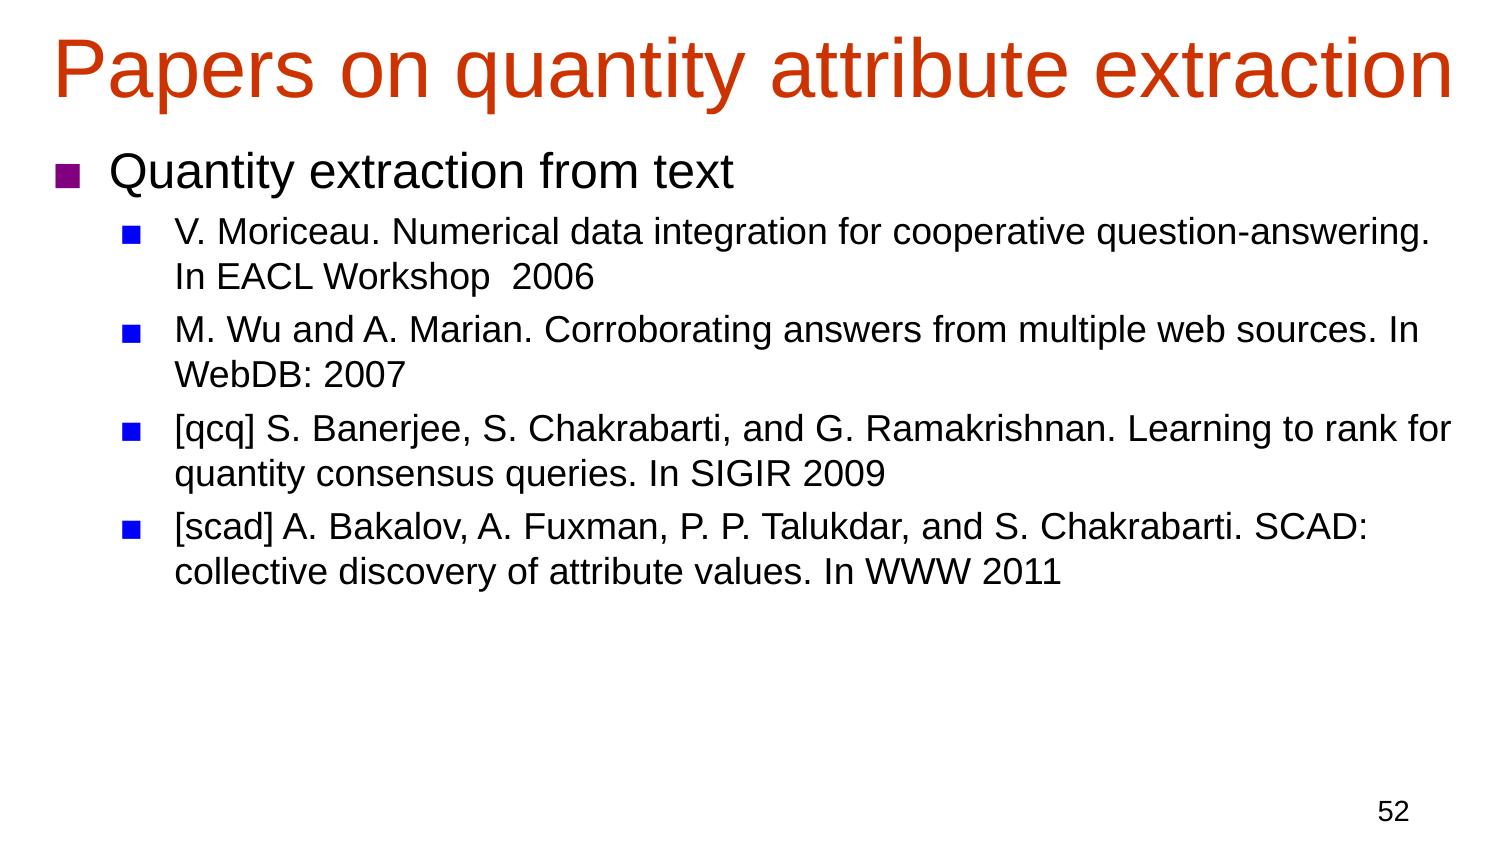

# Papers on quantity attribute extraction
Quantity extraction from text
V. Moriceau. Numerical data integration for cooperative question-answering. In EACL Workshop  2006
M. Wu and A. Marian. Corroborating answers from multiple web sources. In WebDB: 2007
[qcq] S. Banerjee, S. Chakrabarti, and G. Ramakrishnan. Learning to rank for quantity consensus queries. In SIGIR 2009
[scad] A. Bakalov, A. Fuxman, P. P. Talukdar, and S. Chakrabarti. SCAD: collective discovery of attribute values. In WWW 2011

52